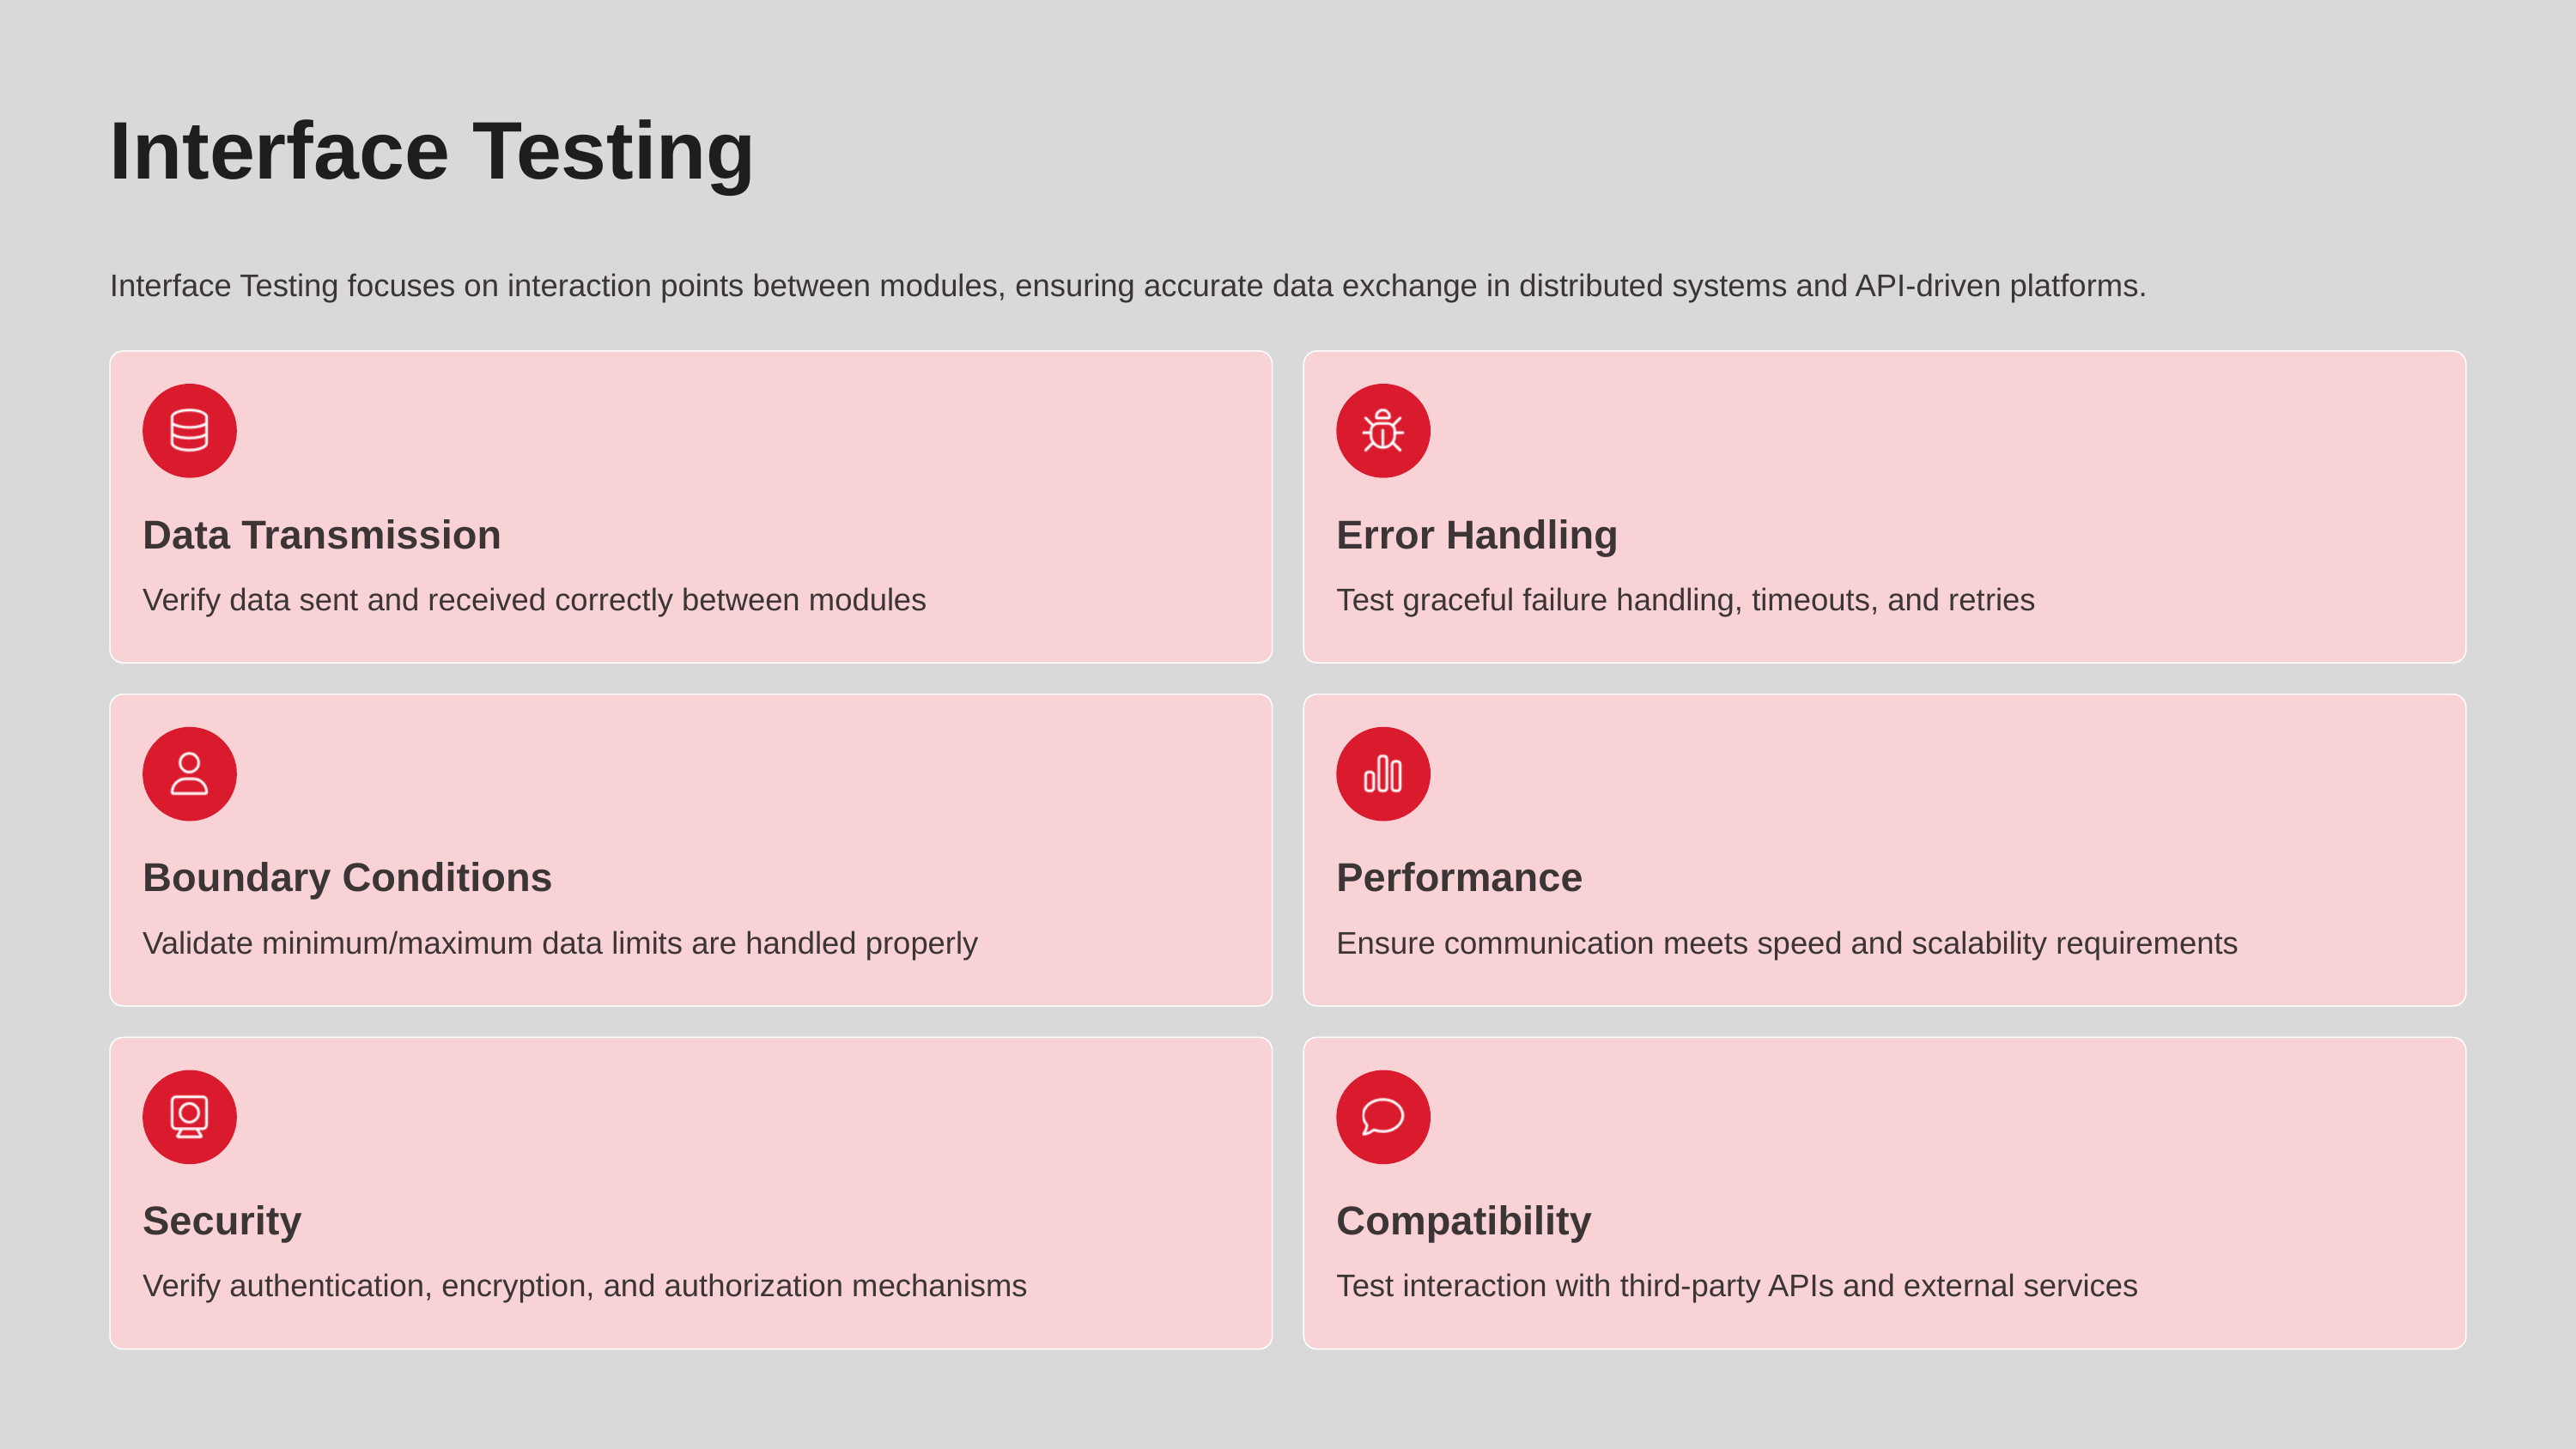

Interface Testing
Interface Testing focuses on interaction points between modules, ensuring accurate data exchange in distributed systems and API-driven platforms.

Data Transmission
Error Handling
Verify data sent and received correctly between modules
Test graceful failure handling, timeouts, and retries

Boundary Conditions
Performance
Validate minimum/maximum data limits are handled properly
Ensure communication meets speed and scalability requirements

Security
Compatibility
Verify authentication, encryption, and authorization mechanisms
Test interaction with third-party APIs and external services